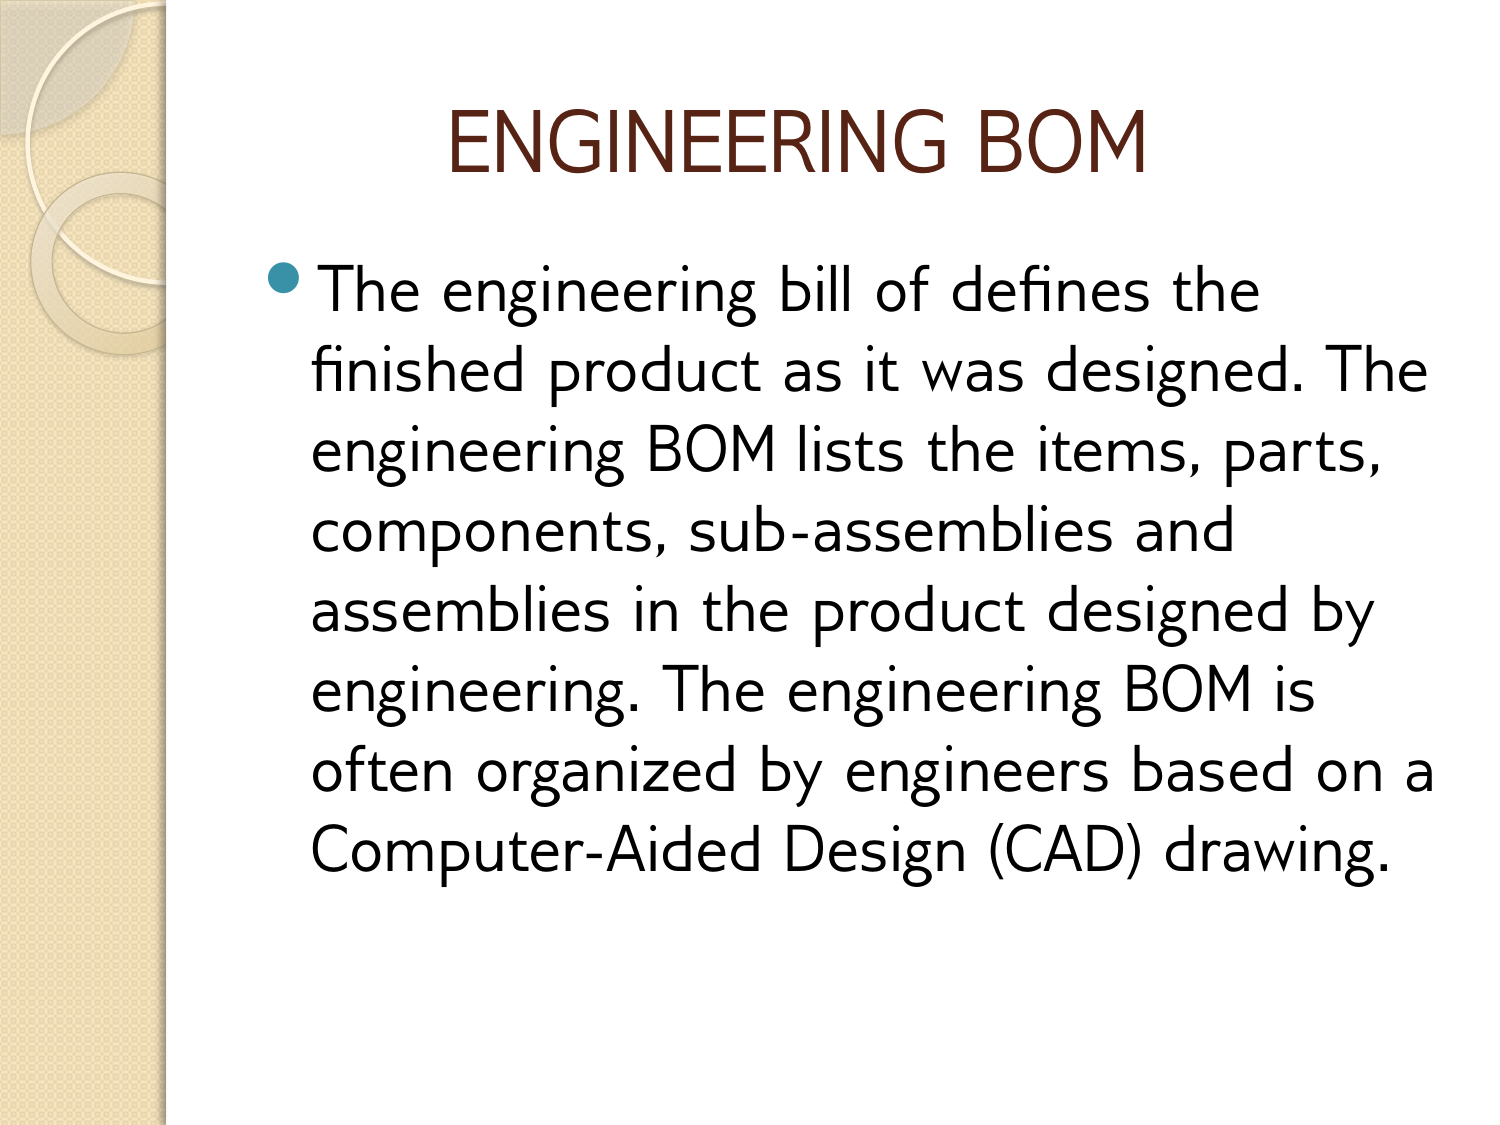

# ENGINEERING BOM
The engineering bill of defines the finished product as it was designed. The engineering BOM lists the items, parts, components, sub-assemblies and assemblies in the product designed by engineering. The engineering BOM is often organized by engineers based on a Computer-Aided Design (CAD) drawing.